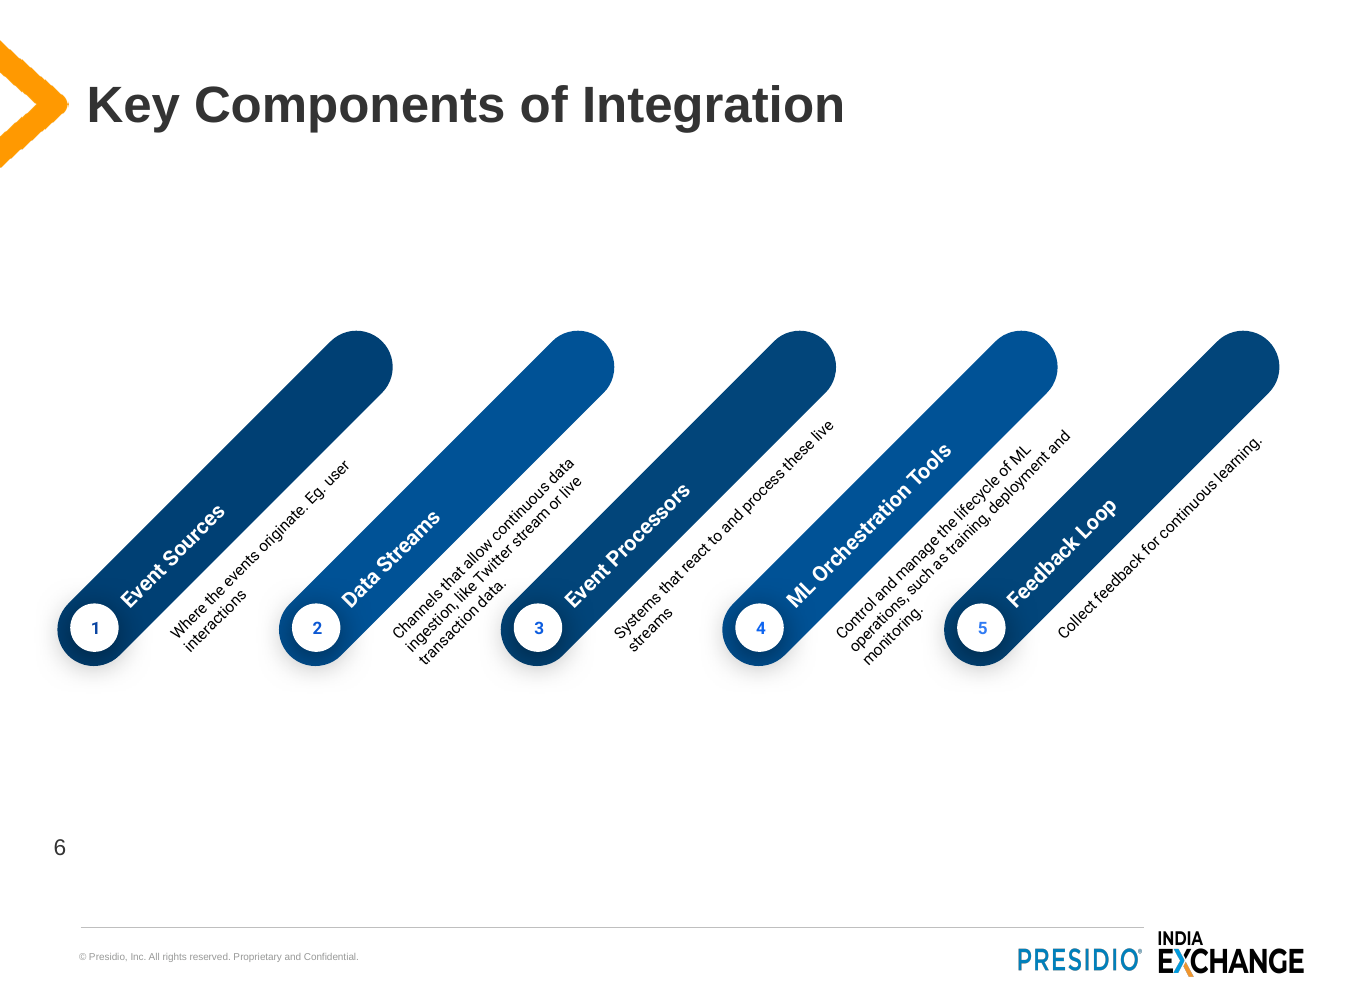

# Key Components of Integration

Feedback Loop
Collect feedback for continuous learning.
5

Data Streams
Channels that allow continuous data ingestion, like Twitter stream or live transaction data.
2

Event Sources
Where the events originate. Eg. user interactions
1

Event Processors
Systems that react to and process these live streams
3

ML Orchestration Tools
Control and manage the lifecycle of ML operations, such as training, deployment and monitoring.
4
6